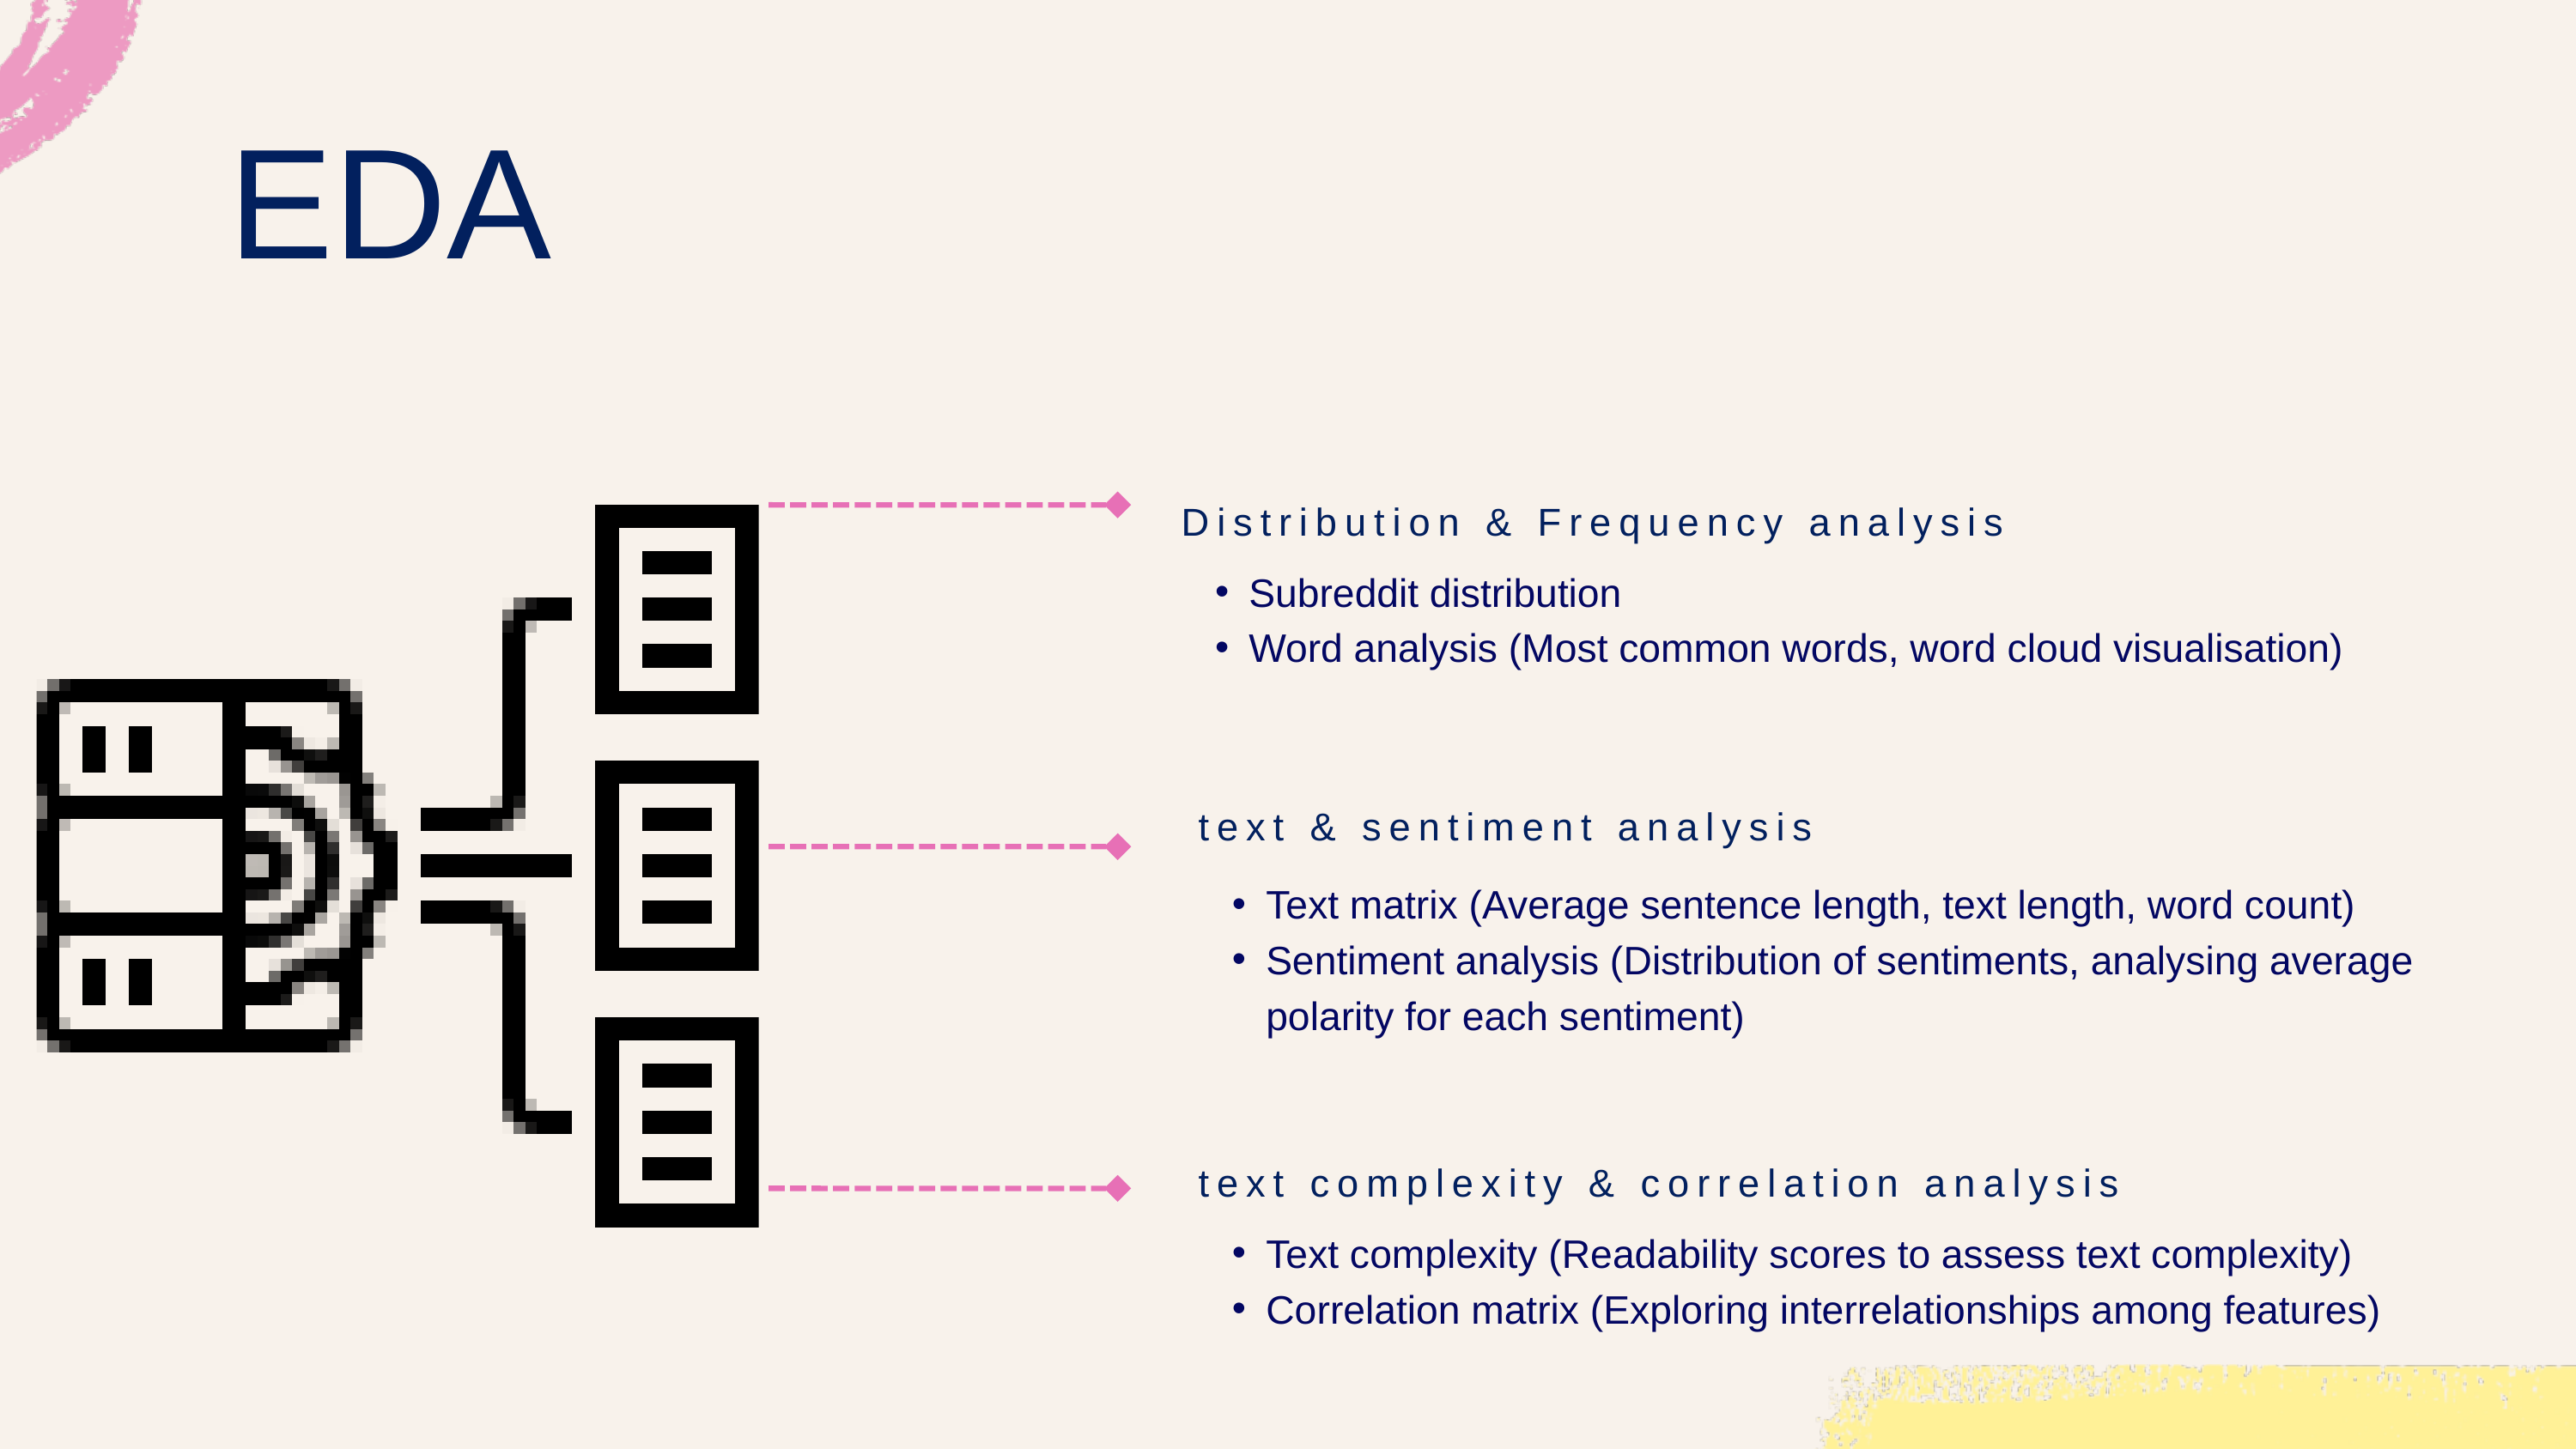

EDA
Distribution & Frequency analysis
Subreddit distribution
Word analysis (Most common words, word cloud visualisation)

text & sentiment analysis

Text matrix (Average sentence length, text length, word count)
Sentiment analysis (Distribution of sentiments, analysing average polarity for each sentiment)
text complexity & correlation analysis
Text complexity (Readability scores to assess text complexity)
Correlation matrix (Exploring interrelationships among features)